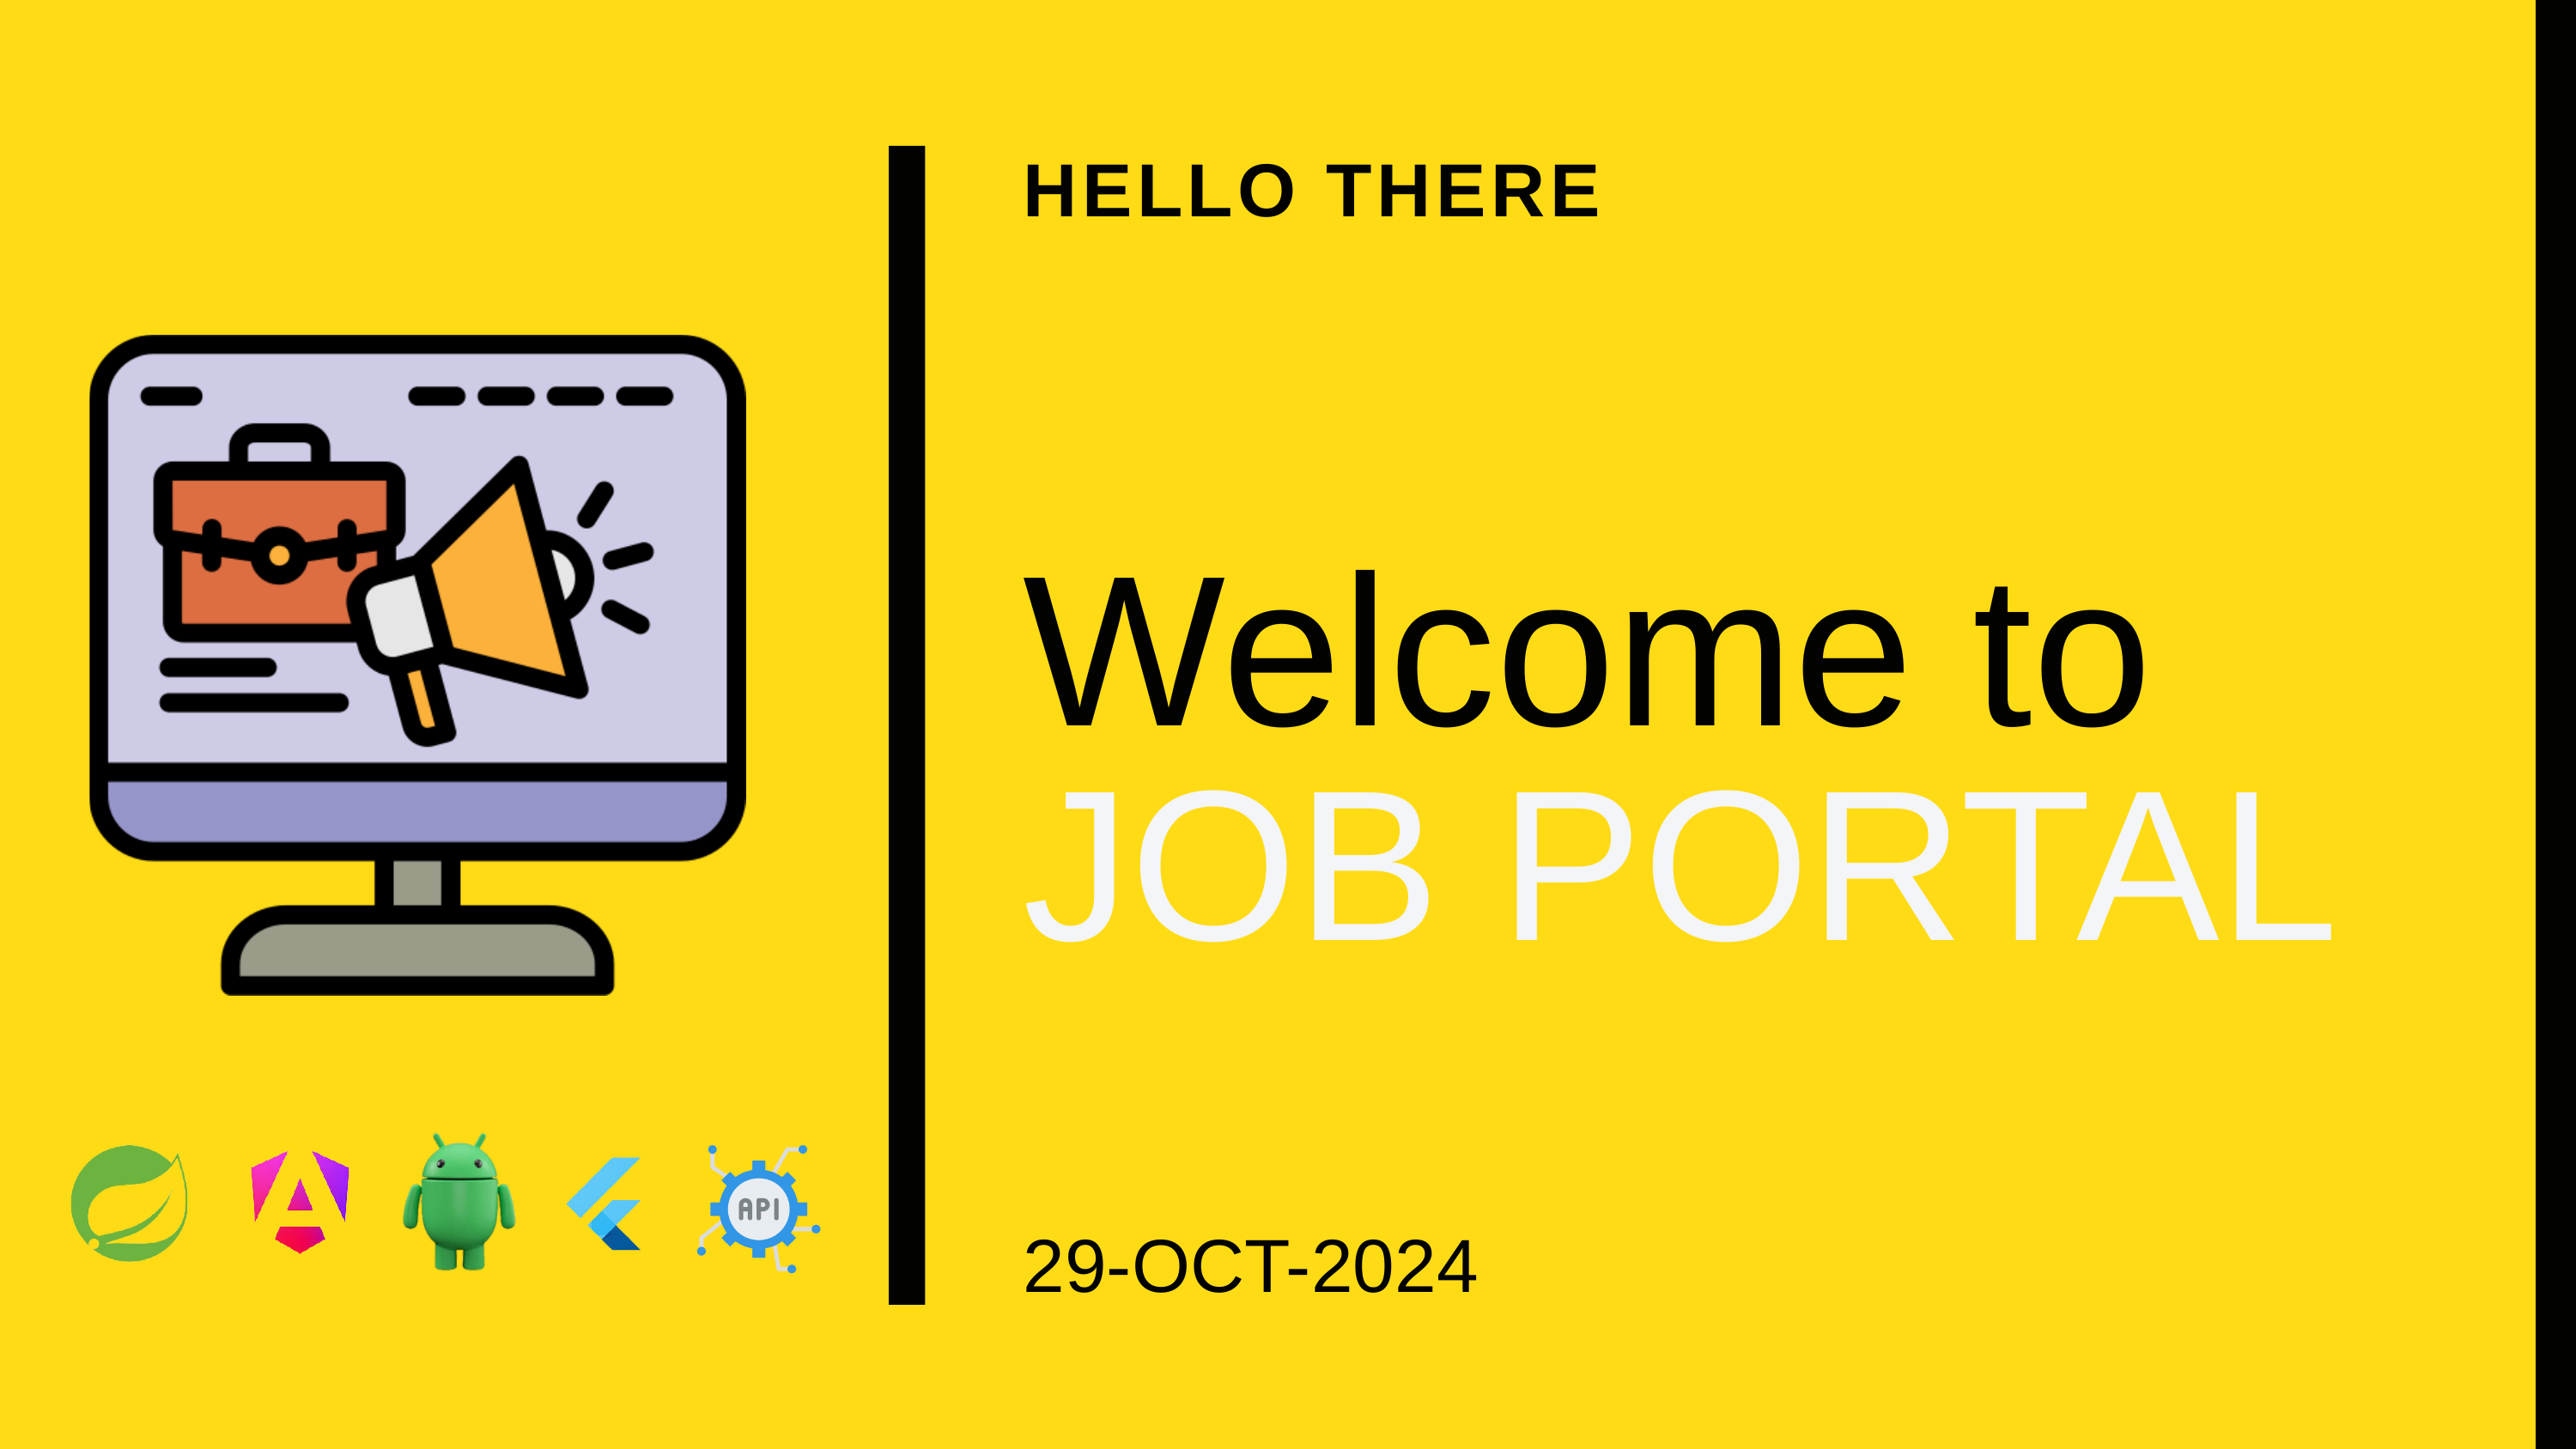

HELLO THERE

Welcome to JOB PORTAL

29-OCT-2024